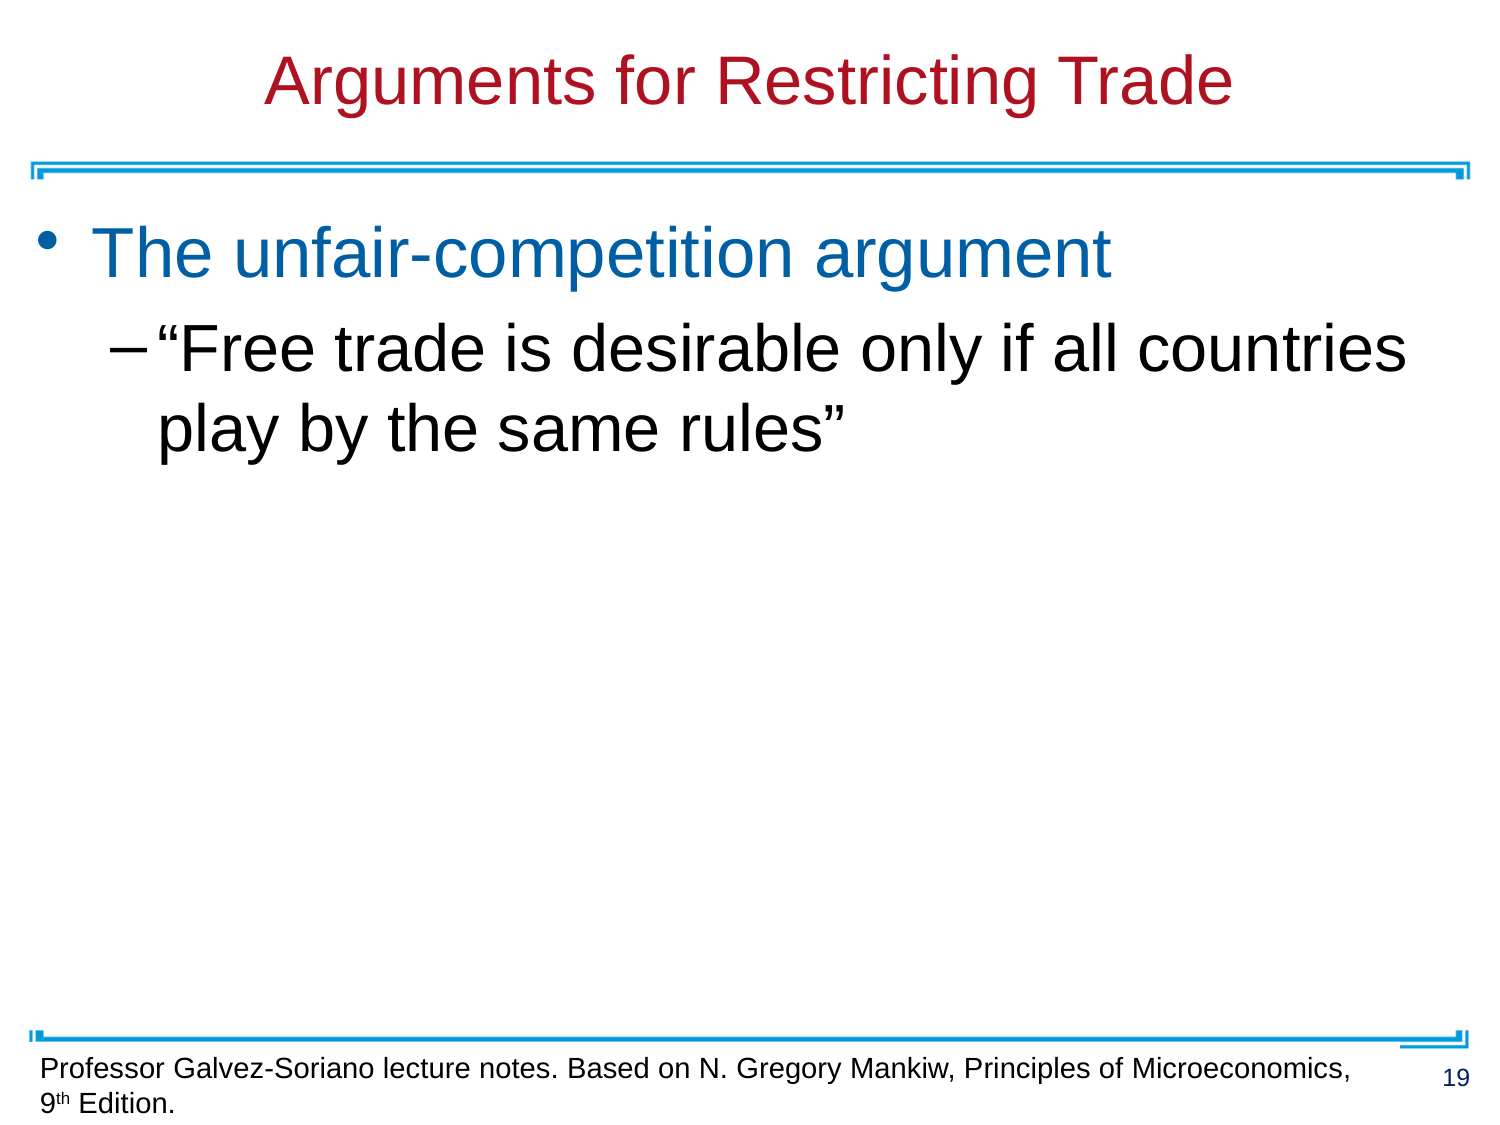

# Arguments for Restricting Trade
The unfair-competition argument
“Free trade is desirable only if all countries play by the same rules”

Professor Galvez-Soriano lecture notes. Based on N. Gregory Mankiw, Principles of Microeconomics, 9th Edition.
19